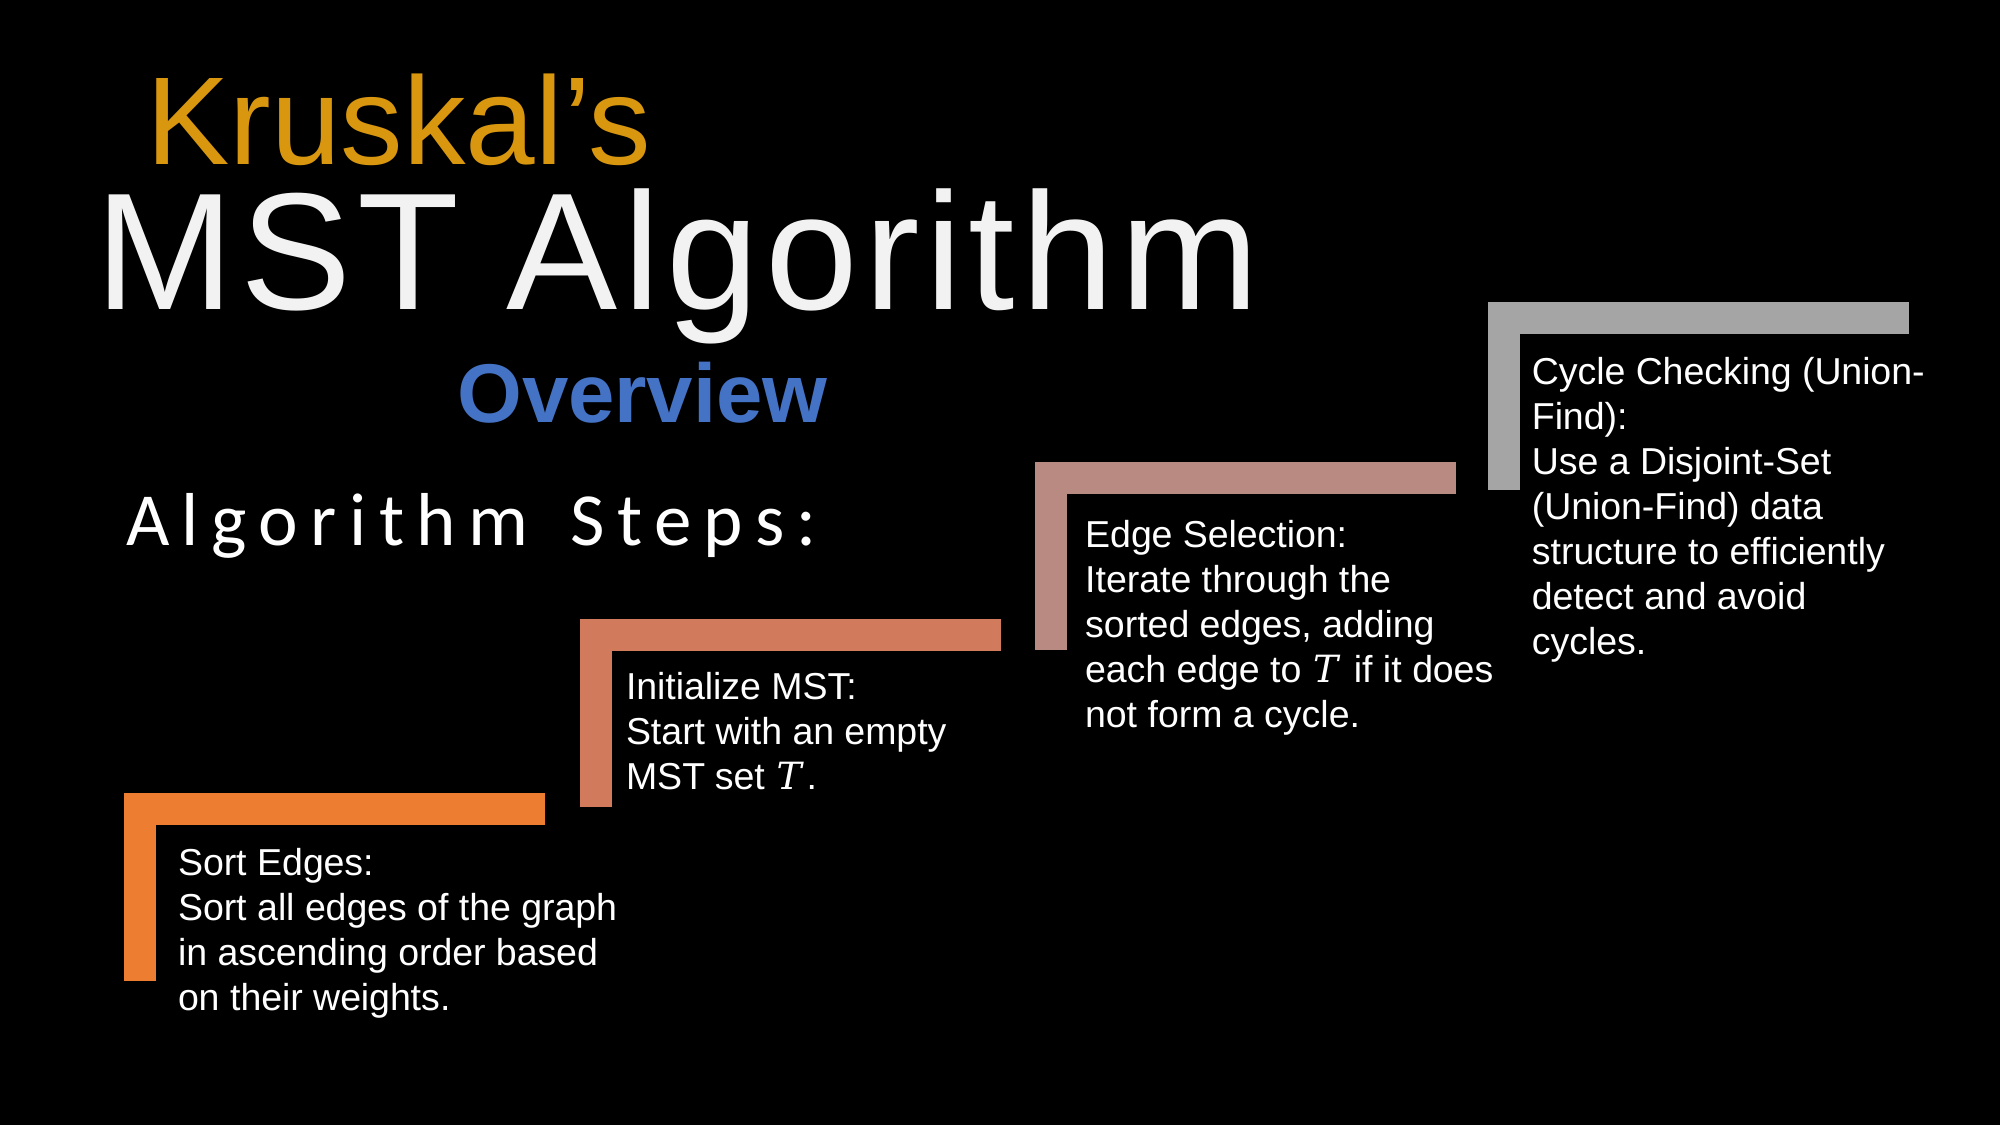

Kruskal’s
# MST Algorithm

Cycle Checking (Union-Find):
Use a Disjoint-Set (Union-Find) data structure to efficiently detect and avoid cycles.
Overview
Algorithm Steps:

Edge Selection:
Iterate through the sorted edges, adding each edge to 𝑇 if it does not form a cycle.

Initialize MST:
Start with an empty MST set 𝑇.

Sort Edges:
Sort all edges of the graph in ascending order based on their weights.
Pseudocode